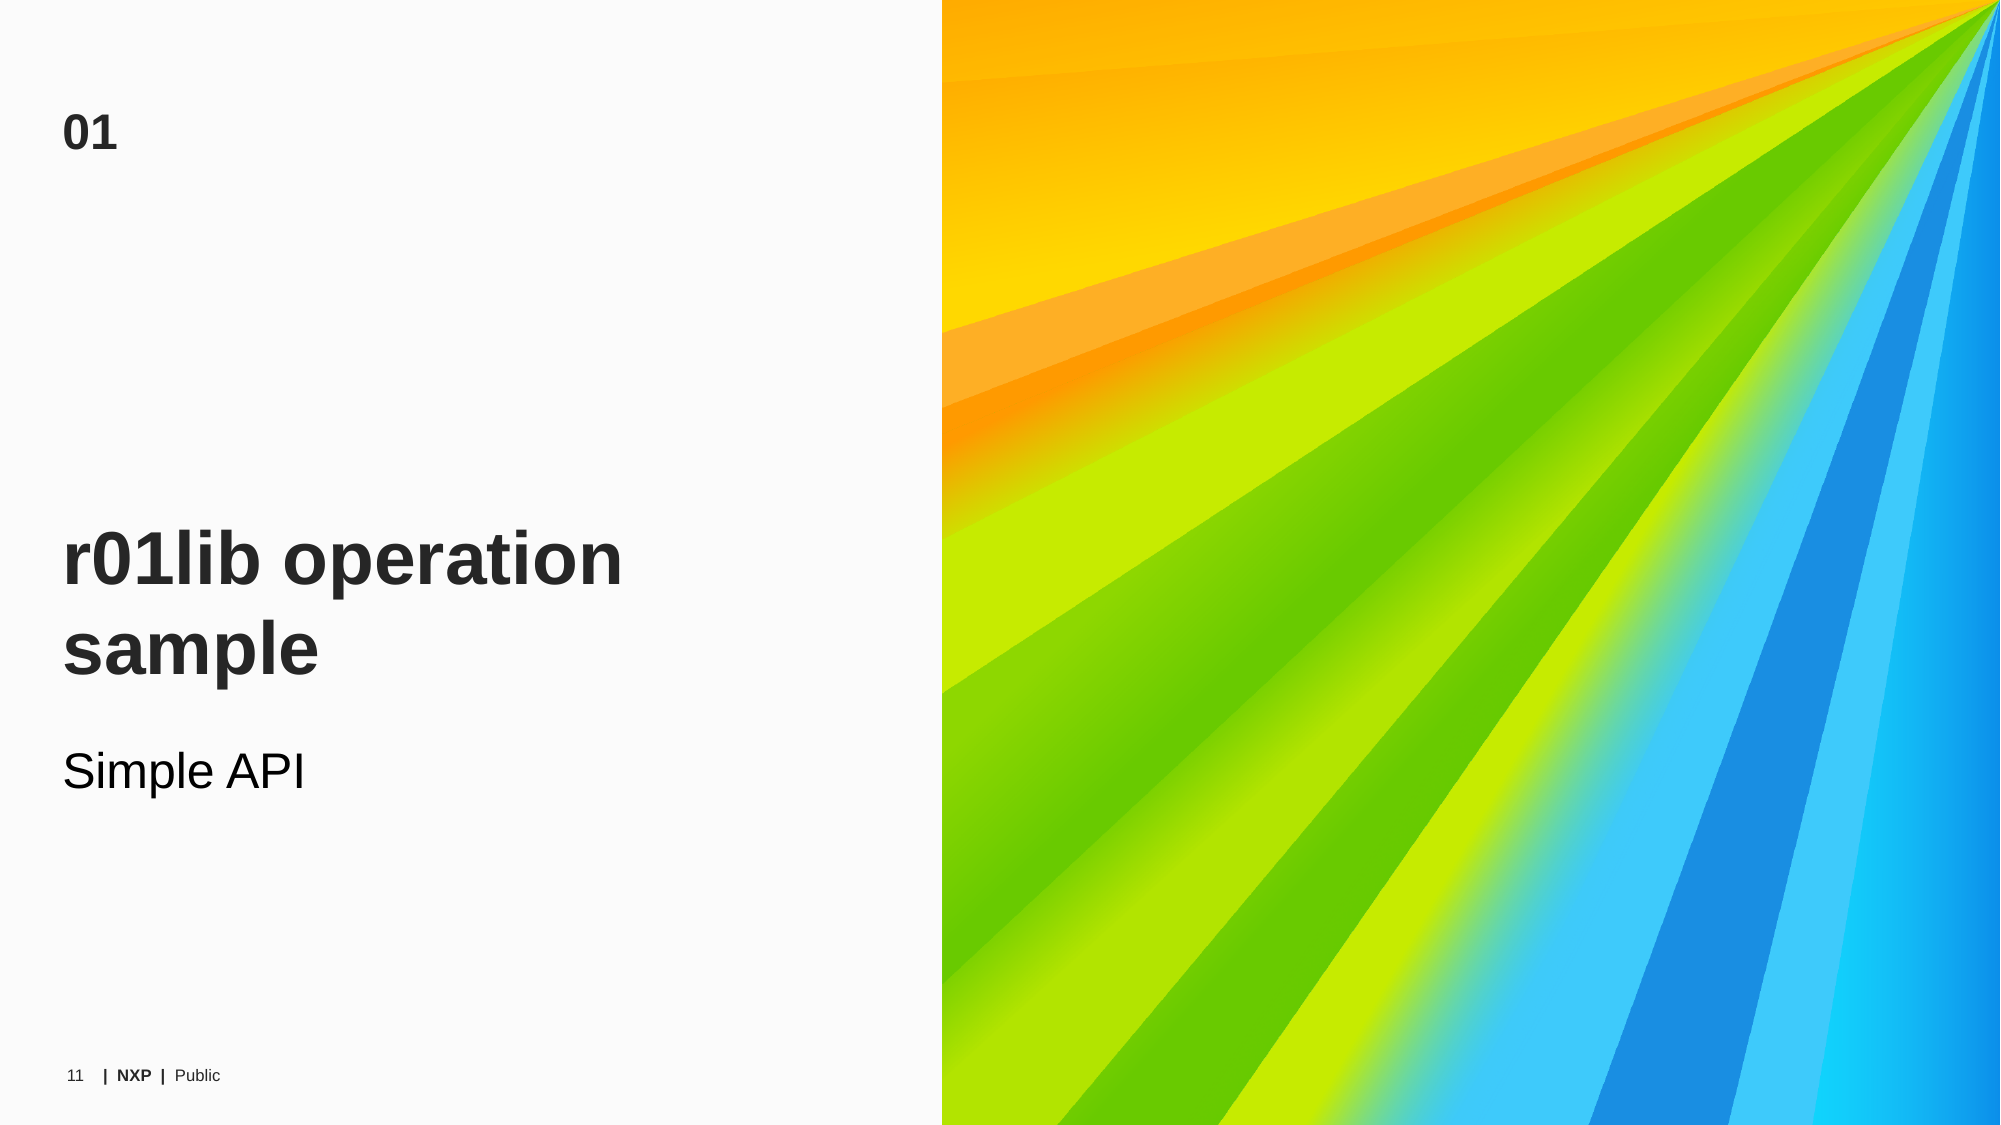

01
# r01lib operation sample
Simple API